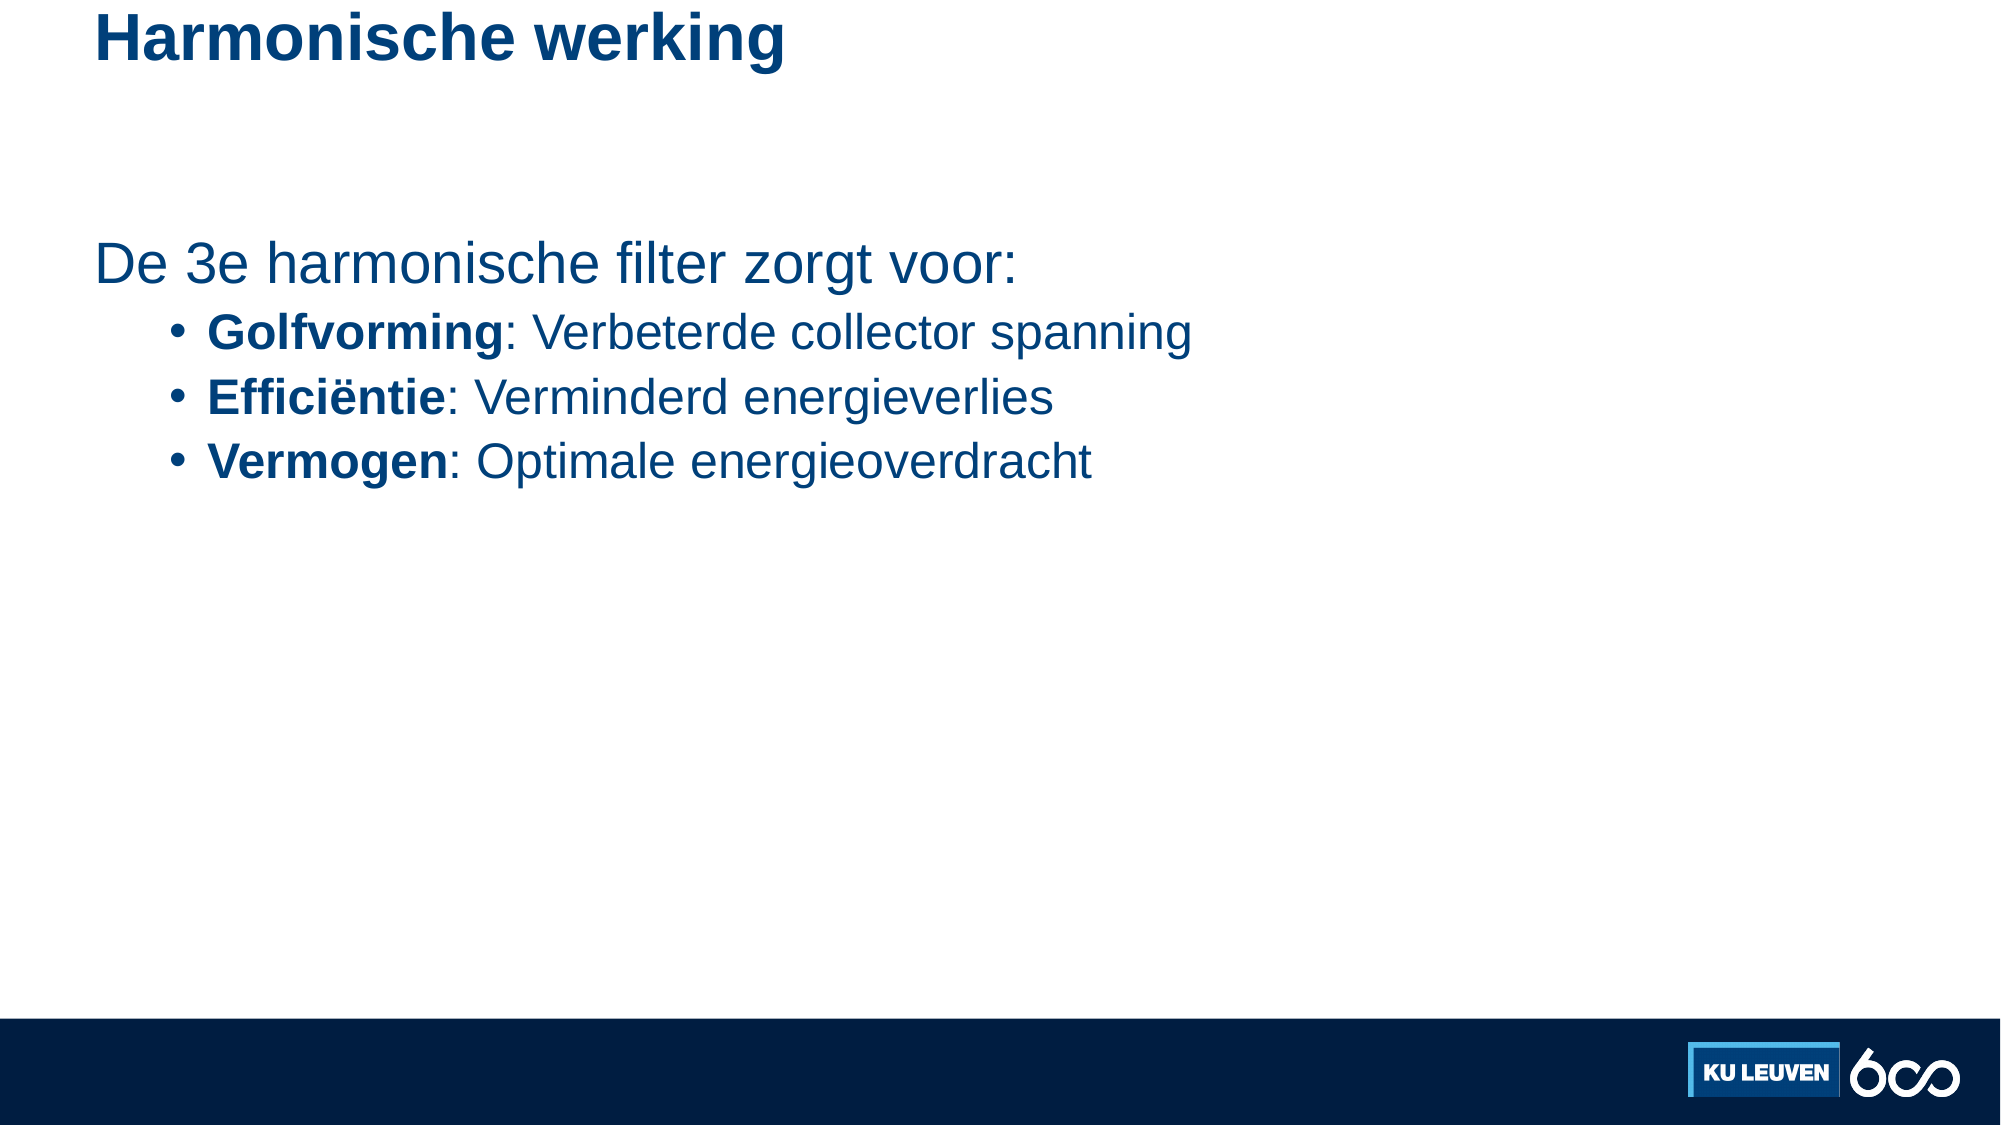

# Harmonische werking

De 3e harmonische filter zorgt voor:
Golfvorming: Verbeterde collector spanning
Efficiëntie: Verminderd energieverlies
Vermogen: Optimale energieoverdracht